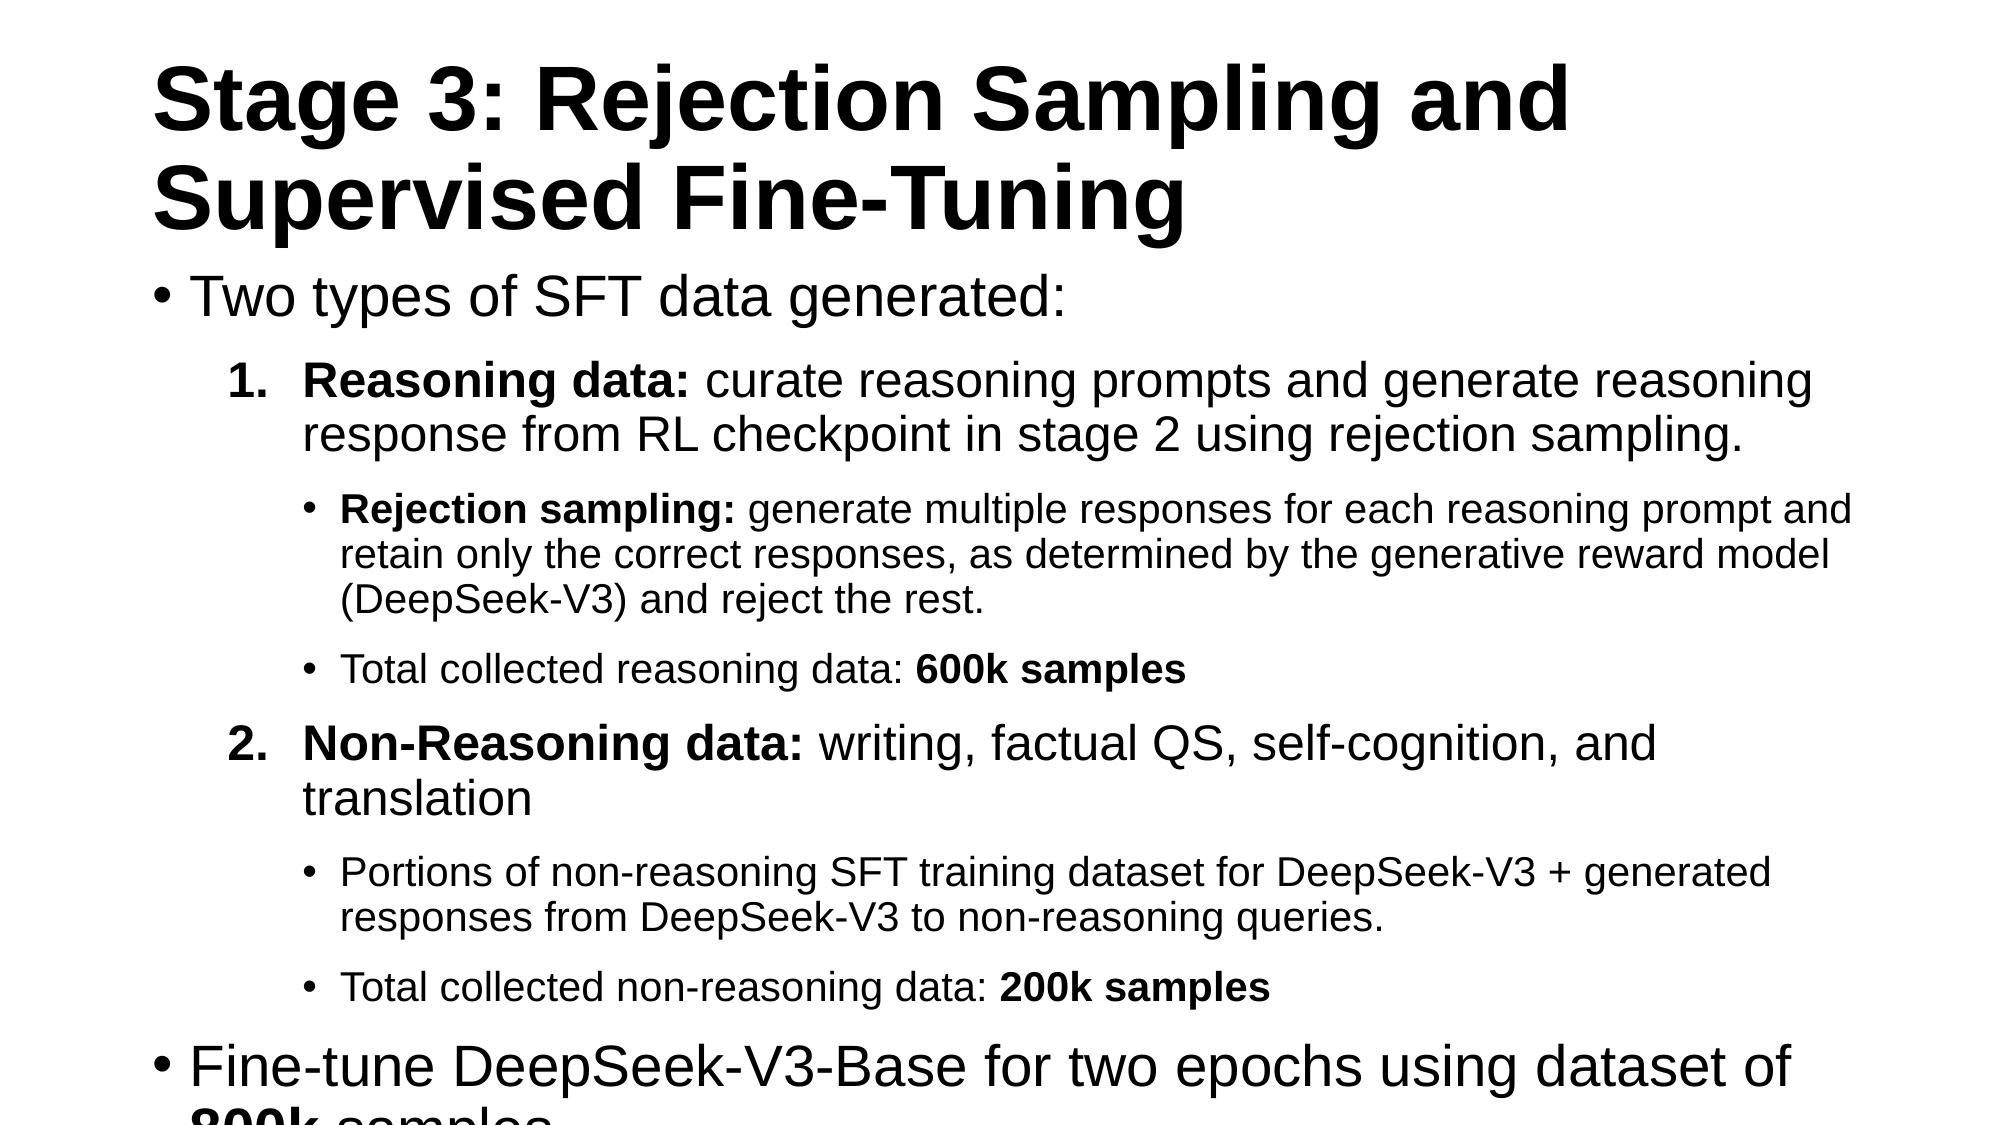

# Stage 3: Rejection Sampling and Supervised Fine-Tuning
Two types of SFT data generated:
Reasoning data: curate reasoning prompts and generate reasoning response from RL checkpoint in stage 2 using rejection sampling.
Rejection sampling: generate multiple responses for each reasoning prompt and retain only the correct responses, as determined by the generative reward model (DeepSeek-V3) and reject the rest.
Total collected reasoning data: 600k samples
Non-Reasoning data: writing, factual QS, self-cognition, and translation
Portions of non-reasoning SFT training dataset for DeepSeek-V3 + generated responses from DeepSeek-V3 to non-reasoning queries.
Total collected non-reasoning data: 200k samples
Fine-tune DeepSeek-V3-Base for two epochs using dataset of 800k samples.